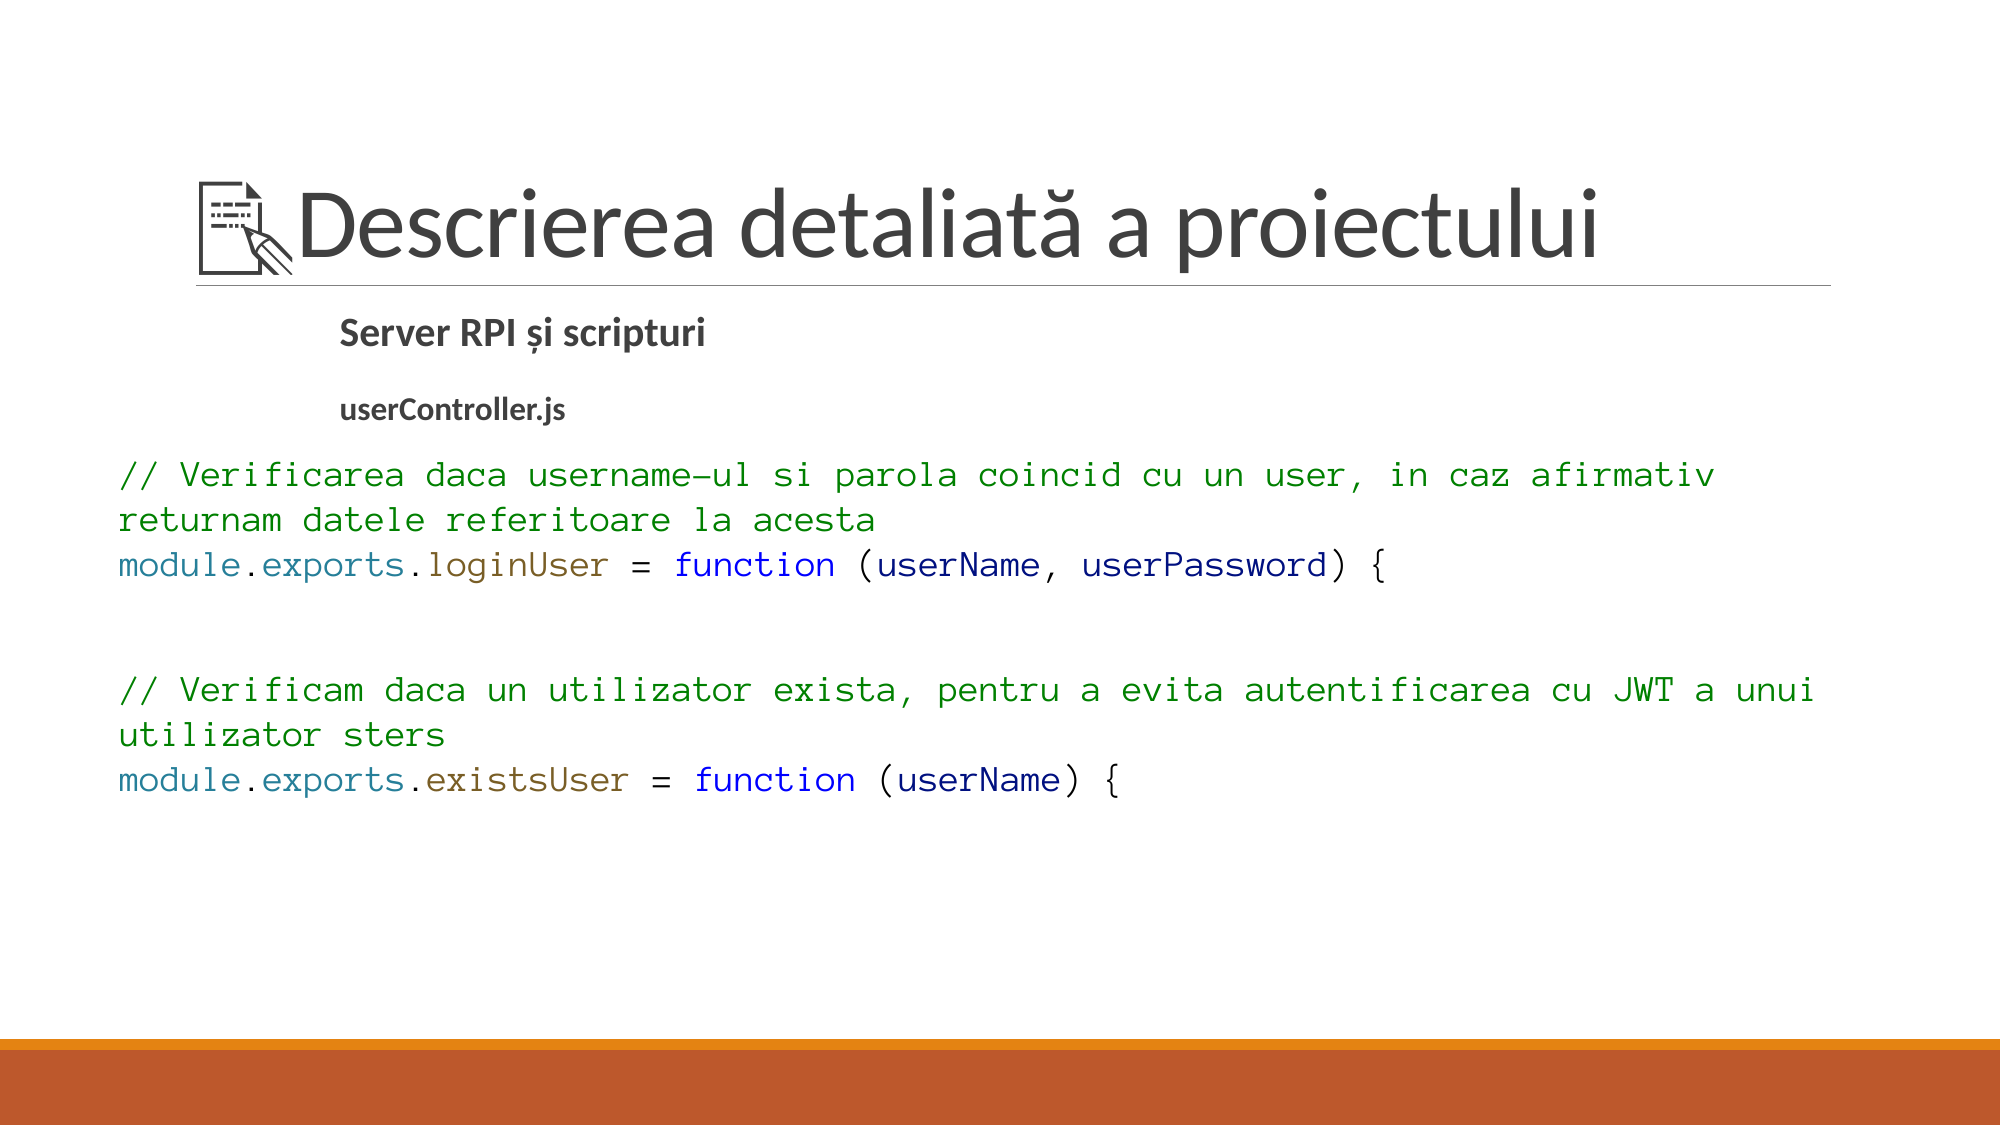

# 📝Descrierea detaliată a proiectului
	 Server RPI și scripturi
	 userController.js

// Verificarea daca username-ul si parola coincid cu un user, in caz afirmativ returnam datele referitoare la acesta
module.exports.loginUser = function (userName, userPassword) {
// Verificam daca un utilizator exista, pentru a evita autentificarea cu JWT a unui utilizator sters
module.exports.existsUser = function (userName) {